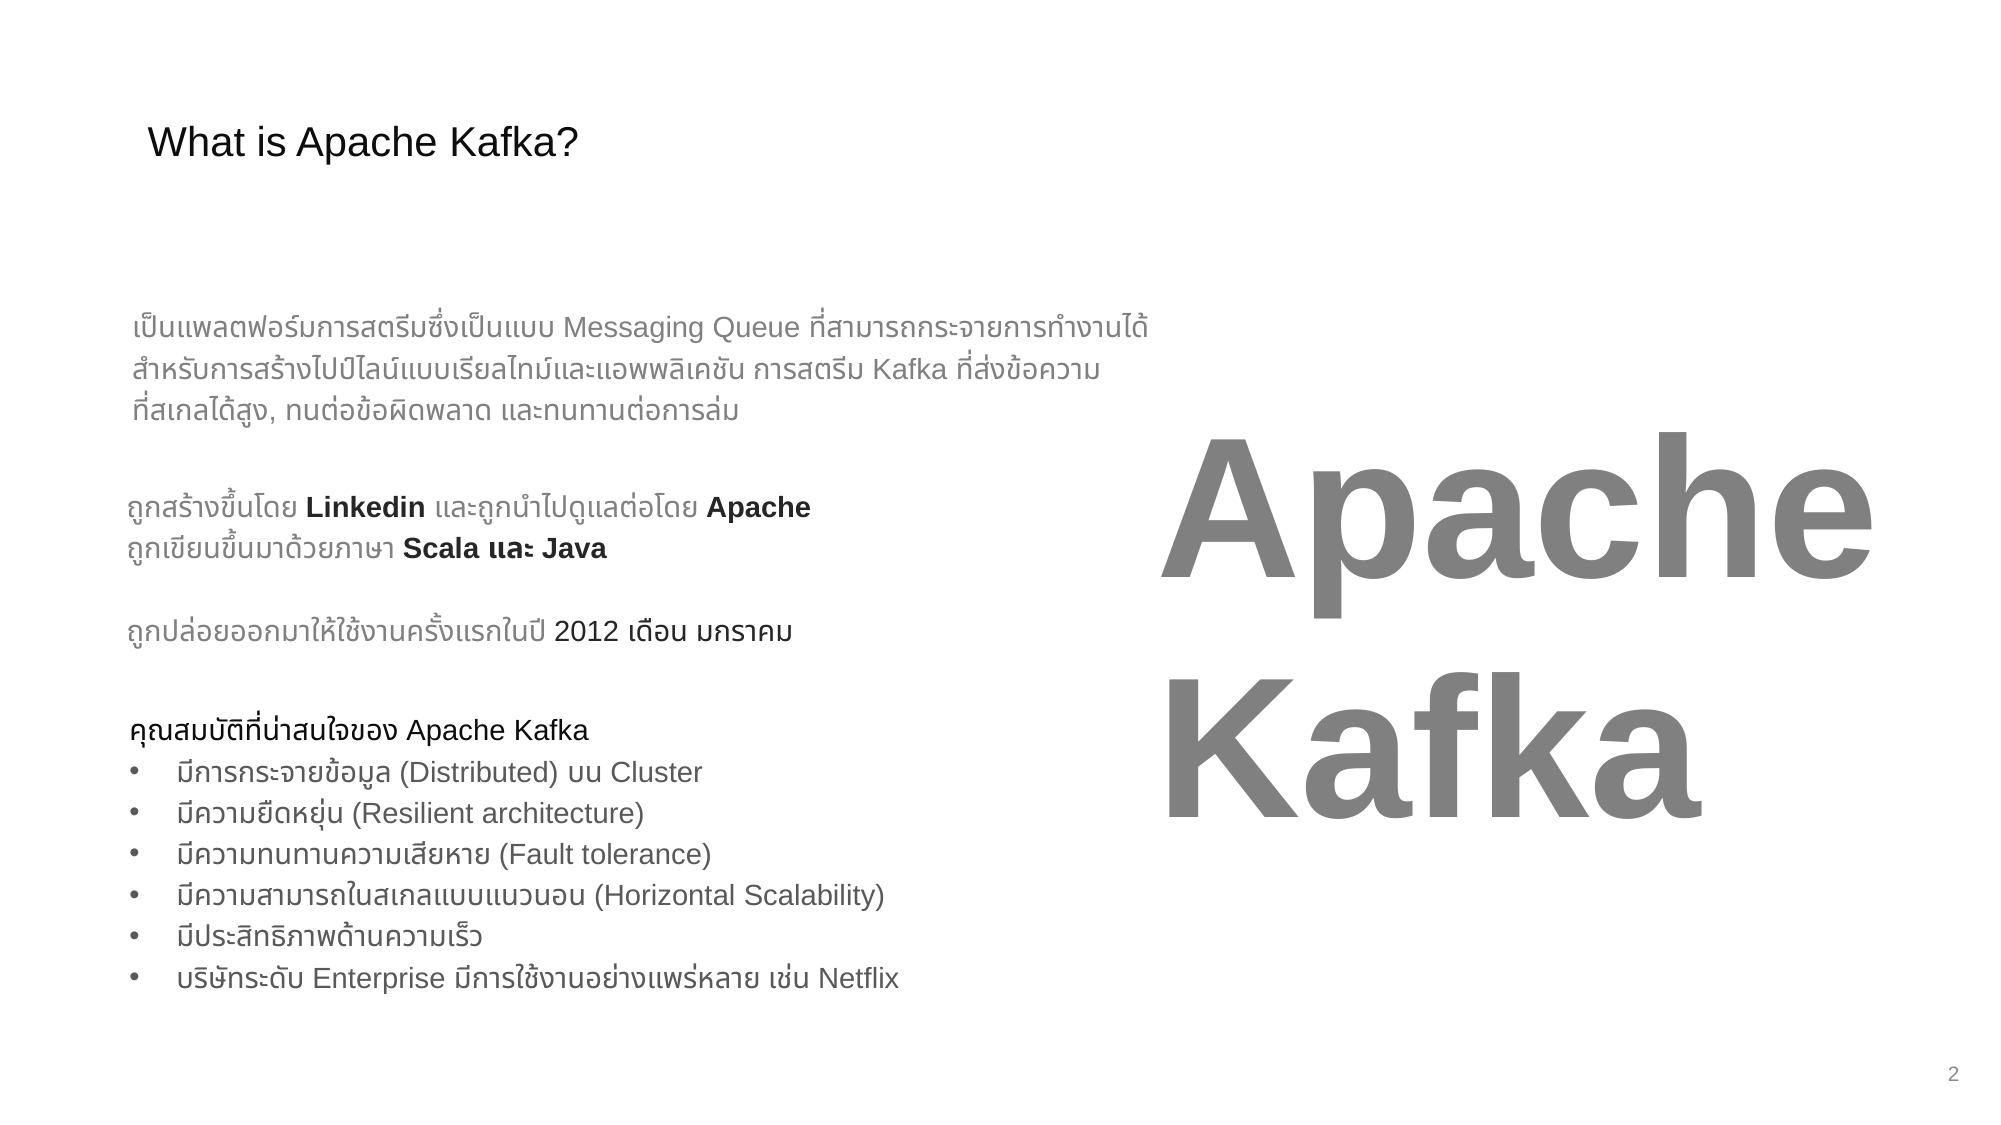

What is Apache Kafka?
เป็นแพลตฟอร์มการสตรีมซึ่งเป็นแบบ Messaging Queue ที่สามารถกระจายการทำงานได้
สำหรับการสร้างไปป์ไลน์แบบเรียลไทม์และแอพพลิเคชัน การสตรีม Kafka ที่ส่งข้อความ
ที่สเกลได้สูง, ทนต่อข้อผิดพลาด และทนทานต่อการล่ม
Apache
Kafka
ถูกสร้างขึ้นโดย Linkedin และถูกนำไปดูแลต่อโดย Apache
ถูกเขียนขึ้นมาด้วยภาษา Scala และ Java

ถูกปล่อยออกมาให้ใช้งานครั้งแรกในปี 2012 เดือน มกราคม
คุณสมบัติที่น่าสนใจของ Apache Kafka
มีการกระจายข้อมูล (Distributed) บน Cluster
มีความยืดหยุ่น (Resilient architecture)
มีความทนทานความเสียหาย (Fault tolerance)
มีความสามารถในสเกลแบบแนวนอน (Horizontal Scalability)
มีประสิทธิภาพด้านความเร็ว
บริษัทระดับ Enterprise มีการใช้งานอย่างแพร่หลาย เช่น Netflix
2